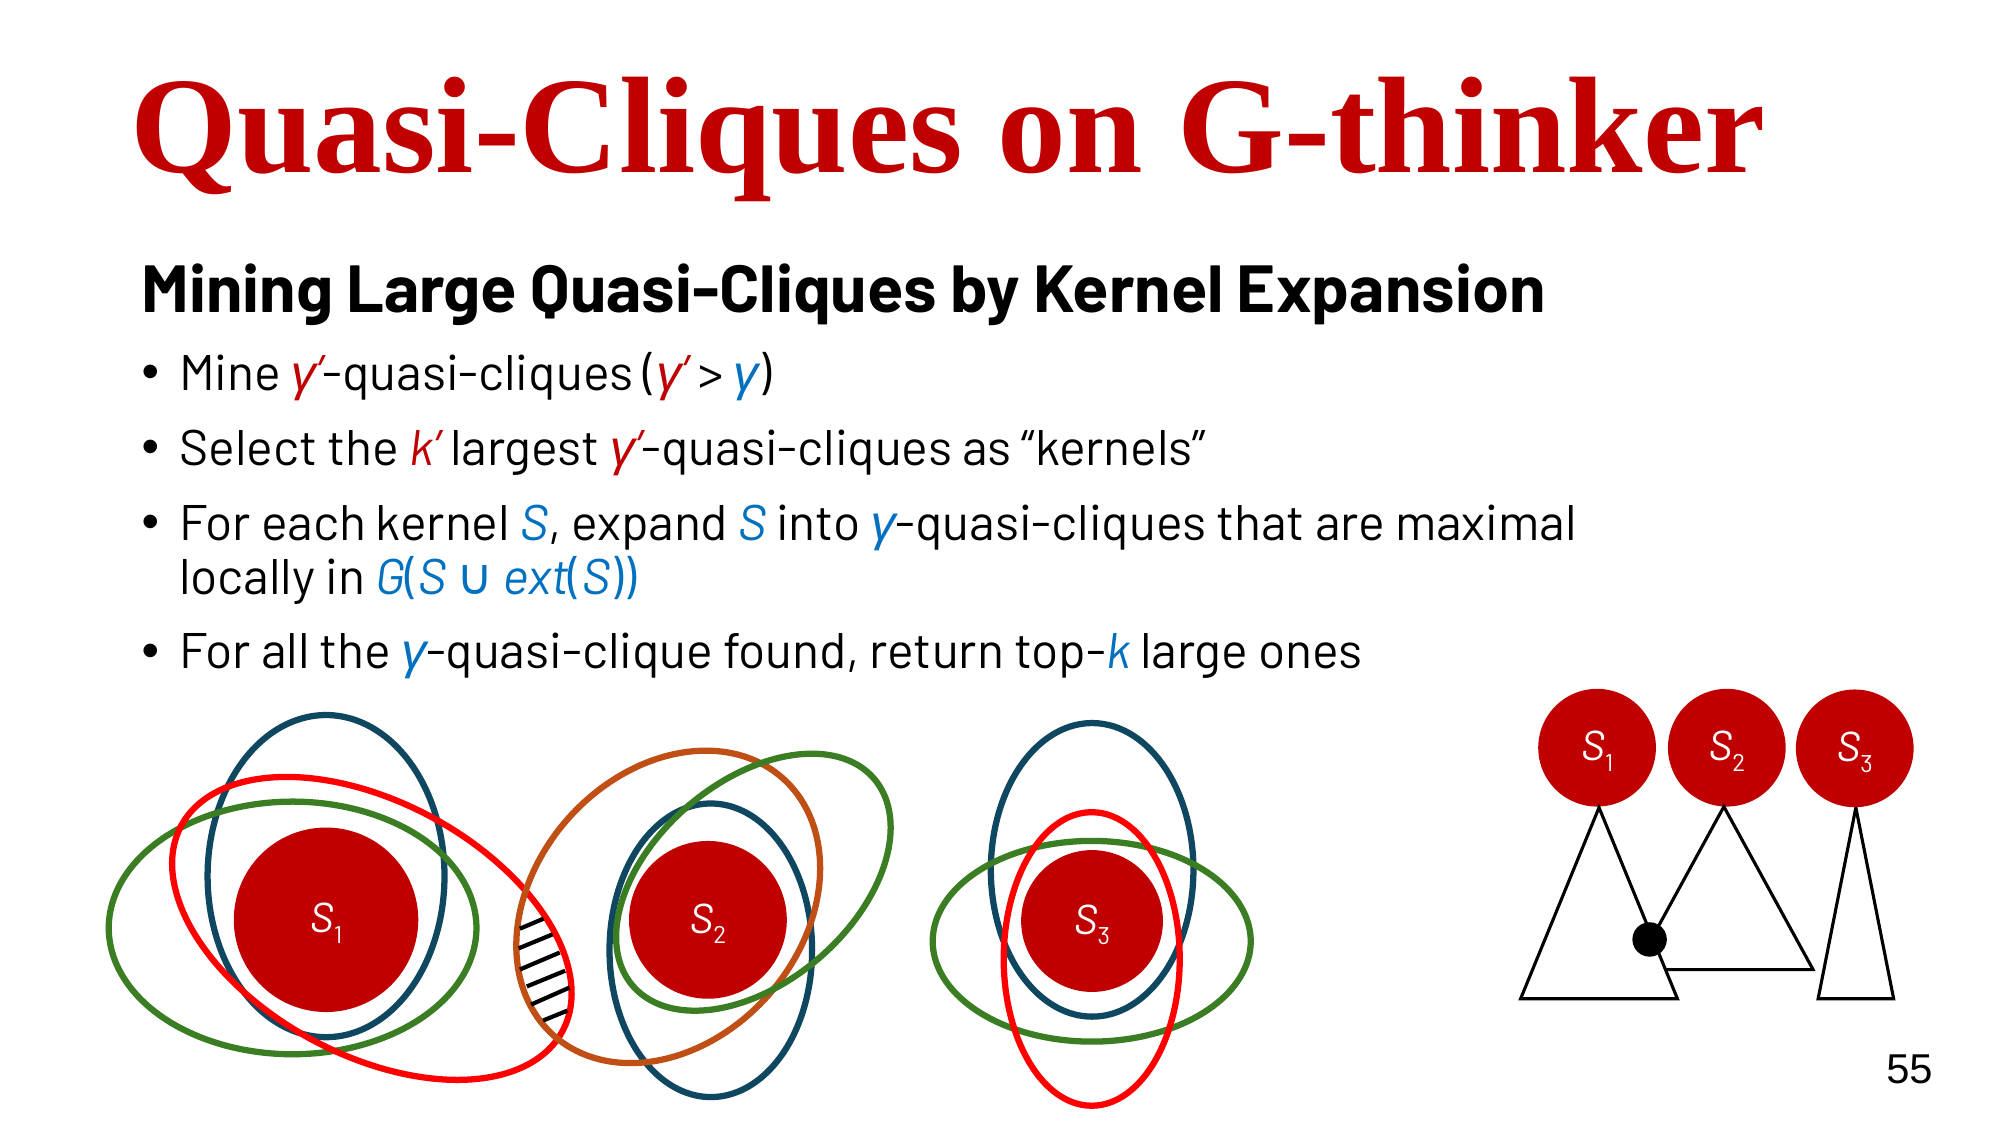

# Quasi-Cliques on G-thinker
Mining Large Quasi-Cliques by Kernel Expansion
Mine γ’-quasi-cliques (γ’ > γ)
Select the k’ largest γ’-quasi-cliques as “kernels”
For each kernel S, expand S into γ-quasi-cliques that are maximal locally in G(S ∪ ext(S))
For all the γ-quasi-clique found, return top-k large ones
S1
S2
S3

S1
S2

S3

55